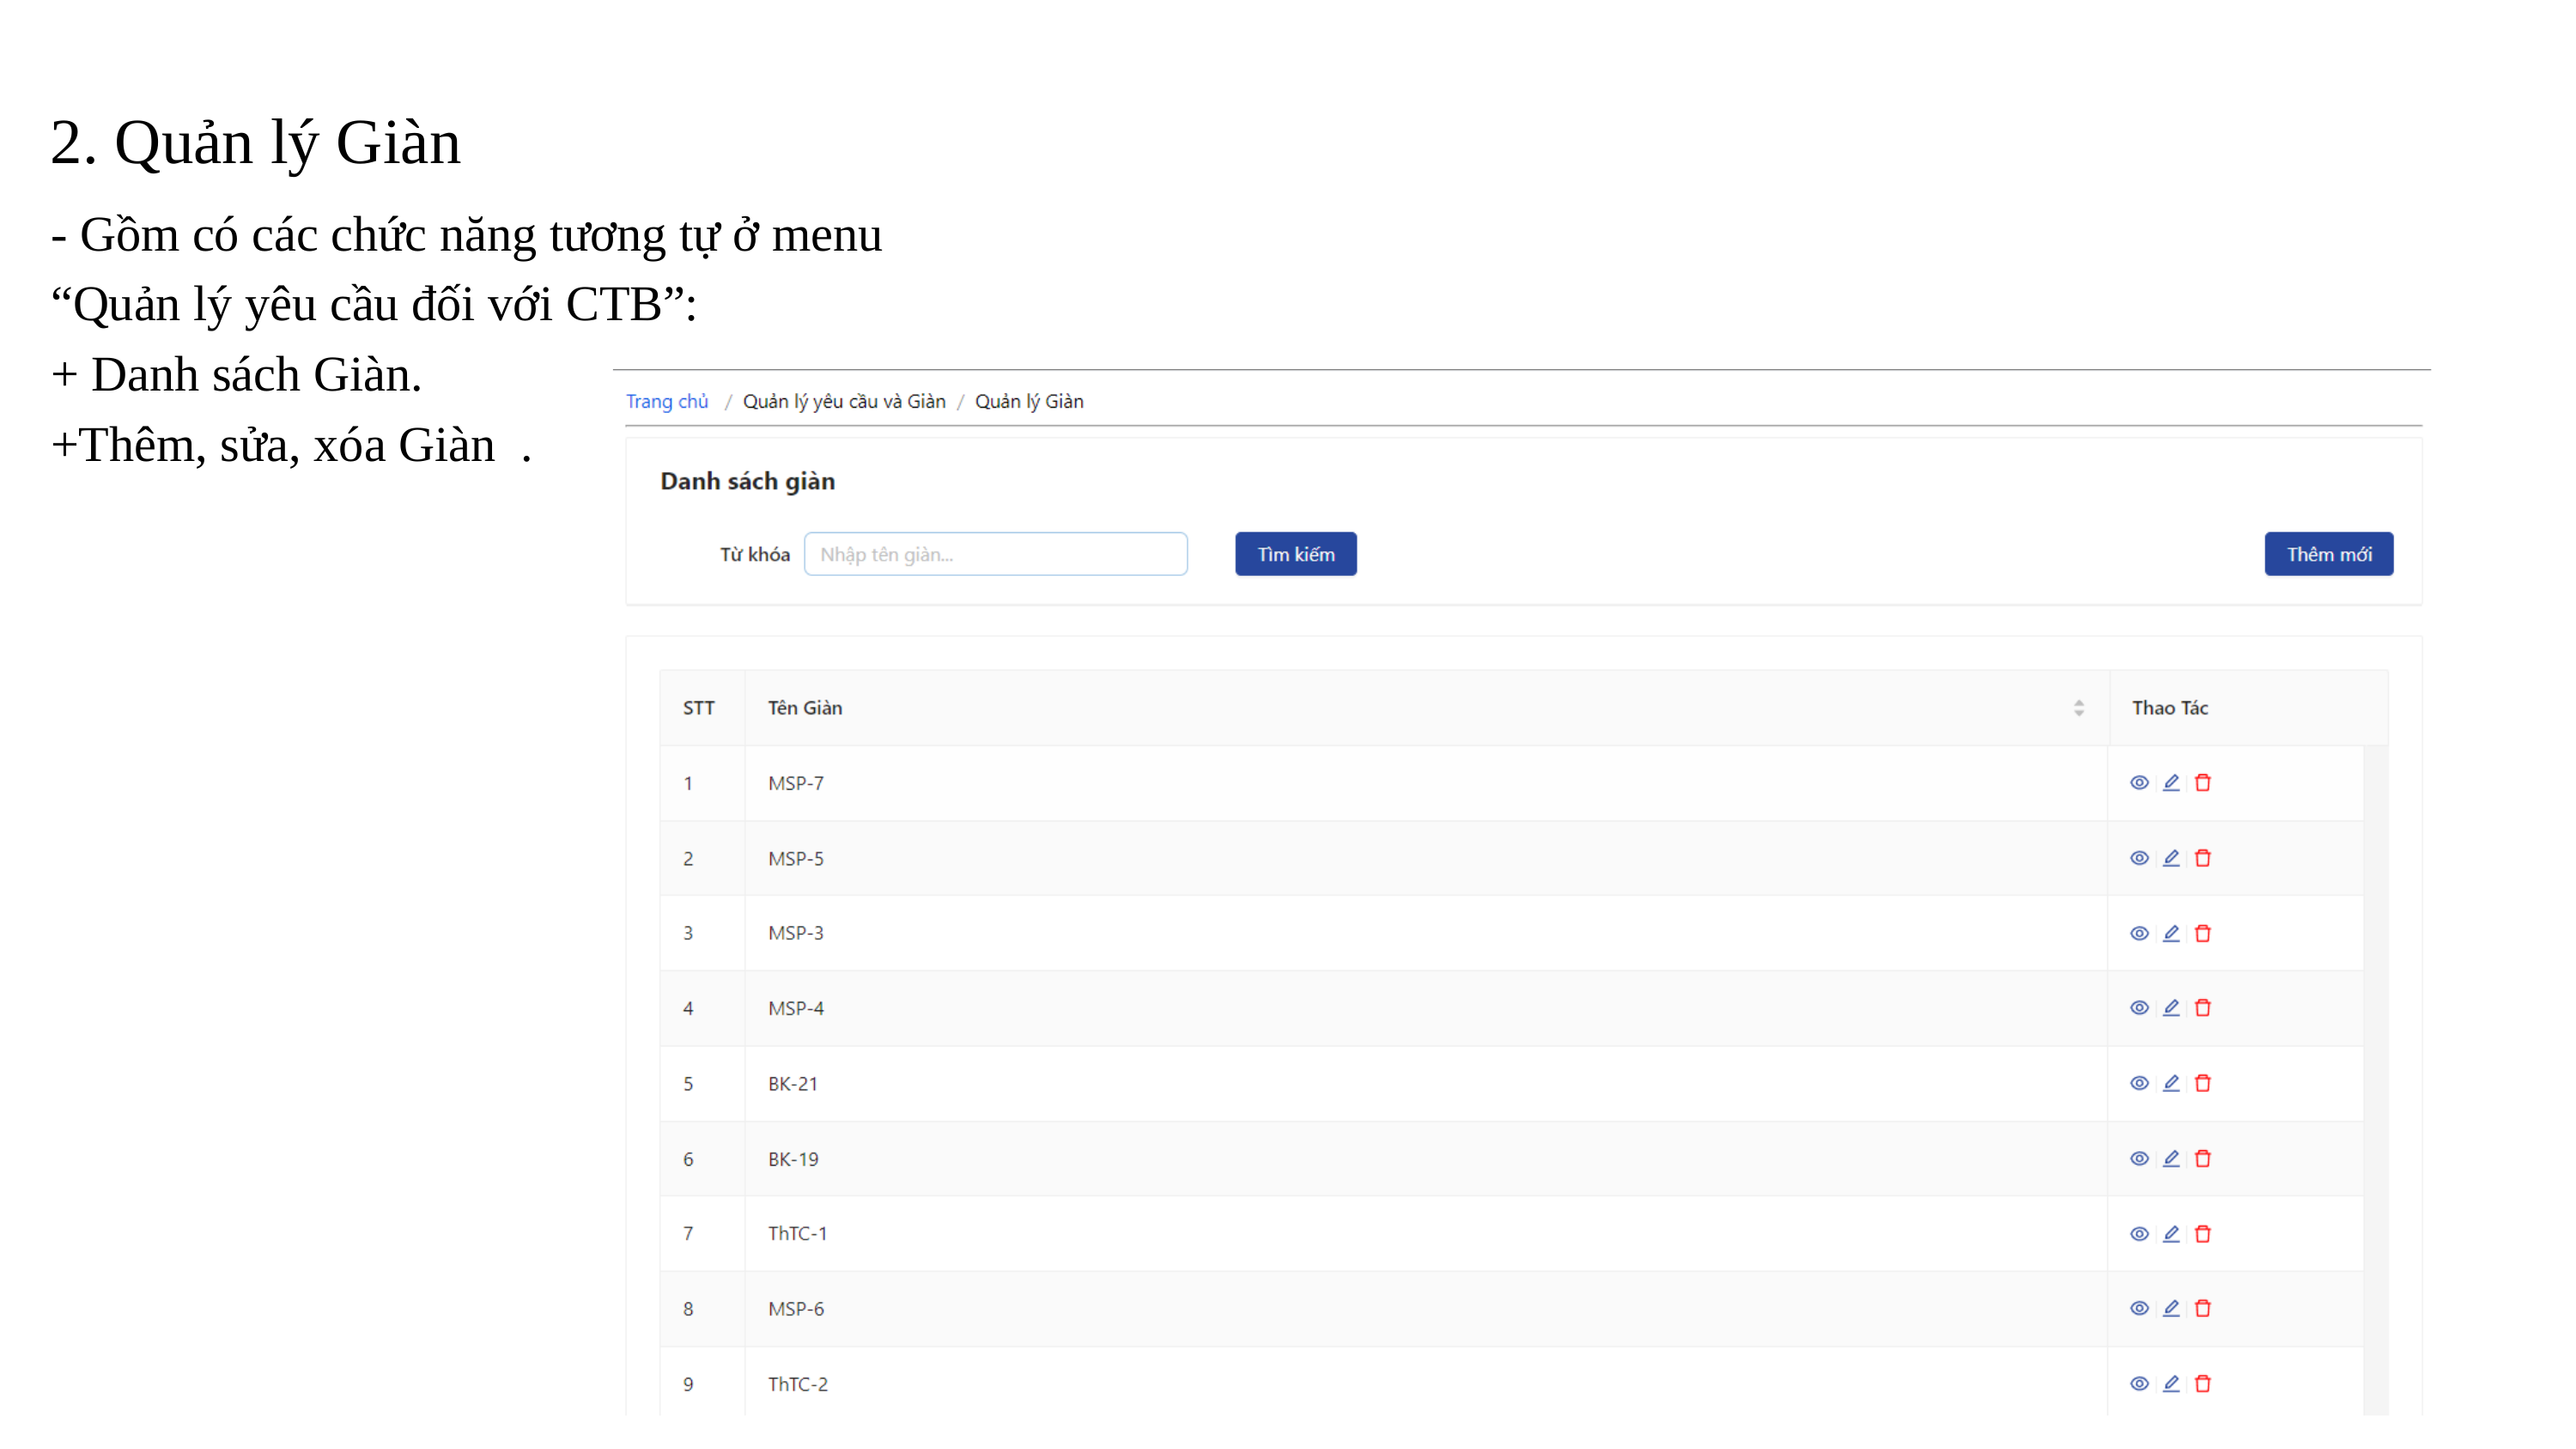

2. Quản lý Giàn
- Gồm có các chức năng tương tự ở menu “Quản lý yêu cầu đối với CTB”:
+ Danh sách Giàn.
+Thêm, sửa, xóa Giàn  .